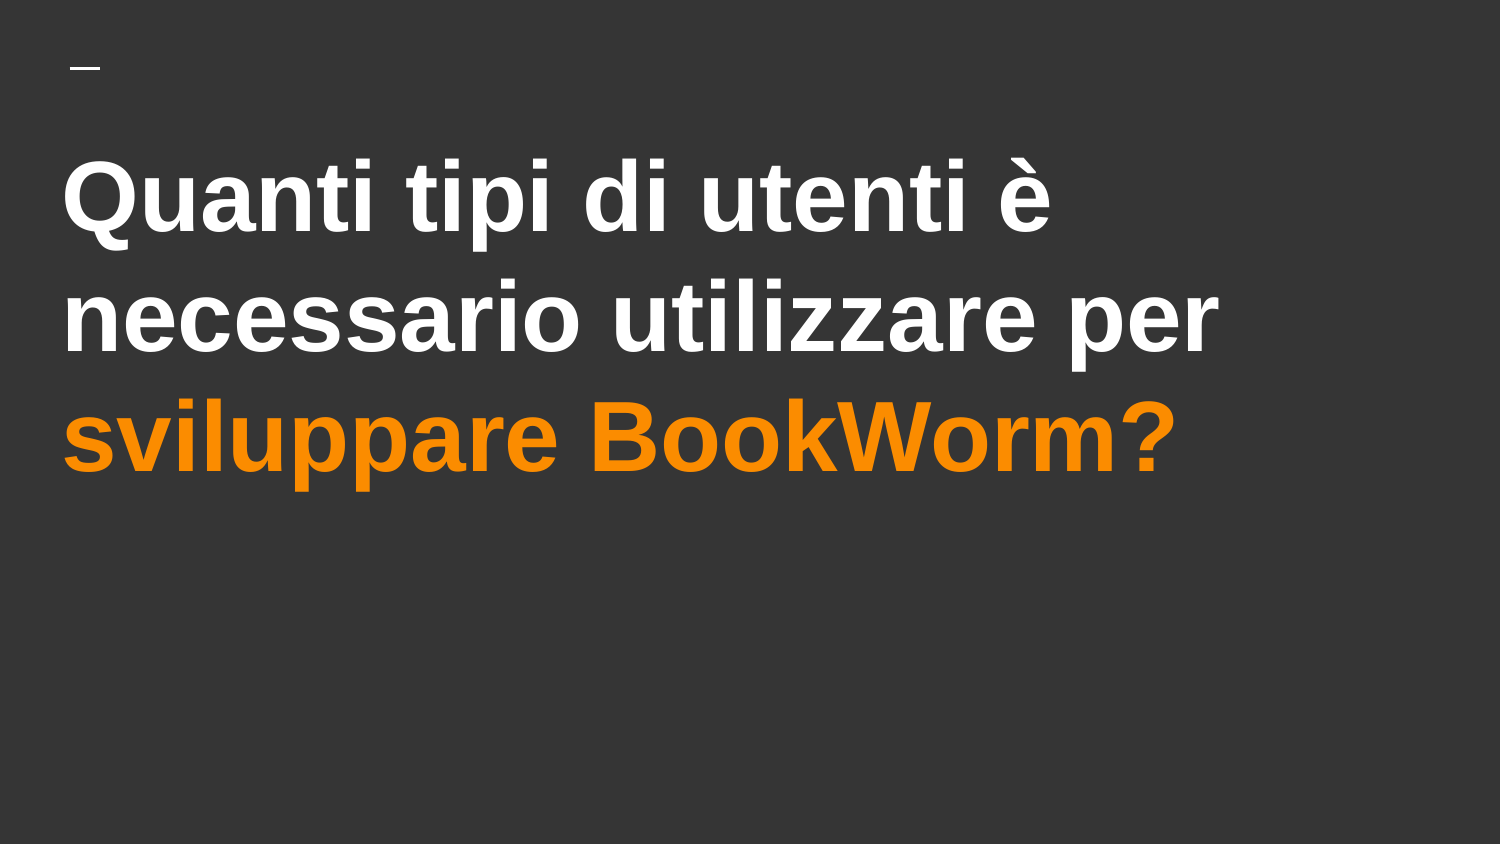

# Quanti tipi di utenti è necessario utilizzare per sviluppare BookWorm?